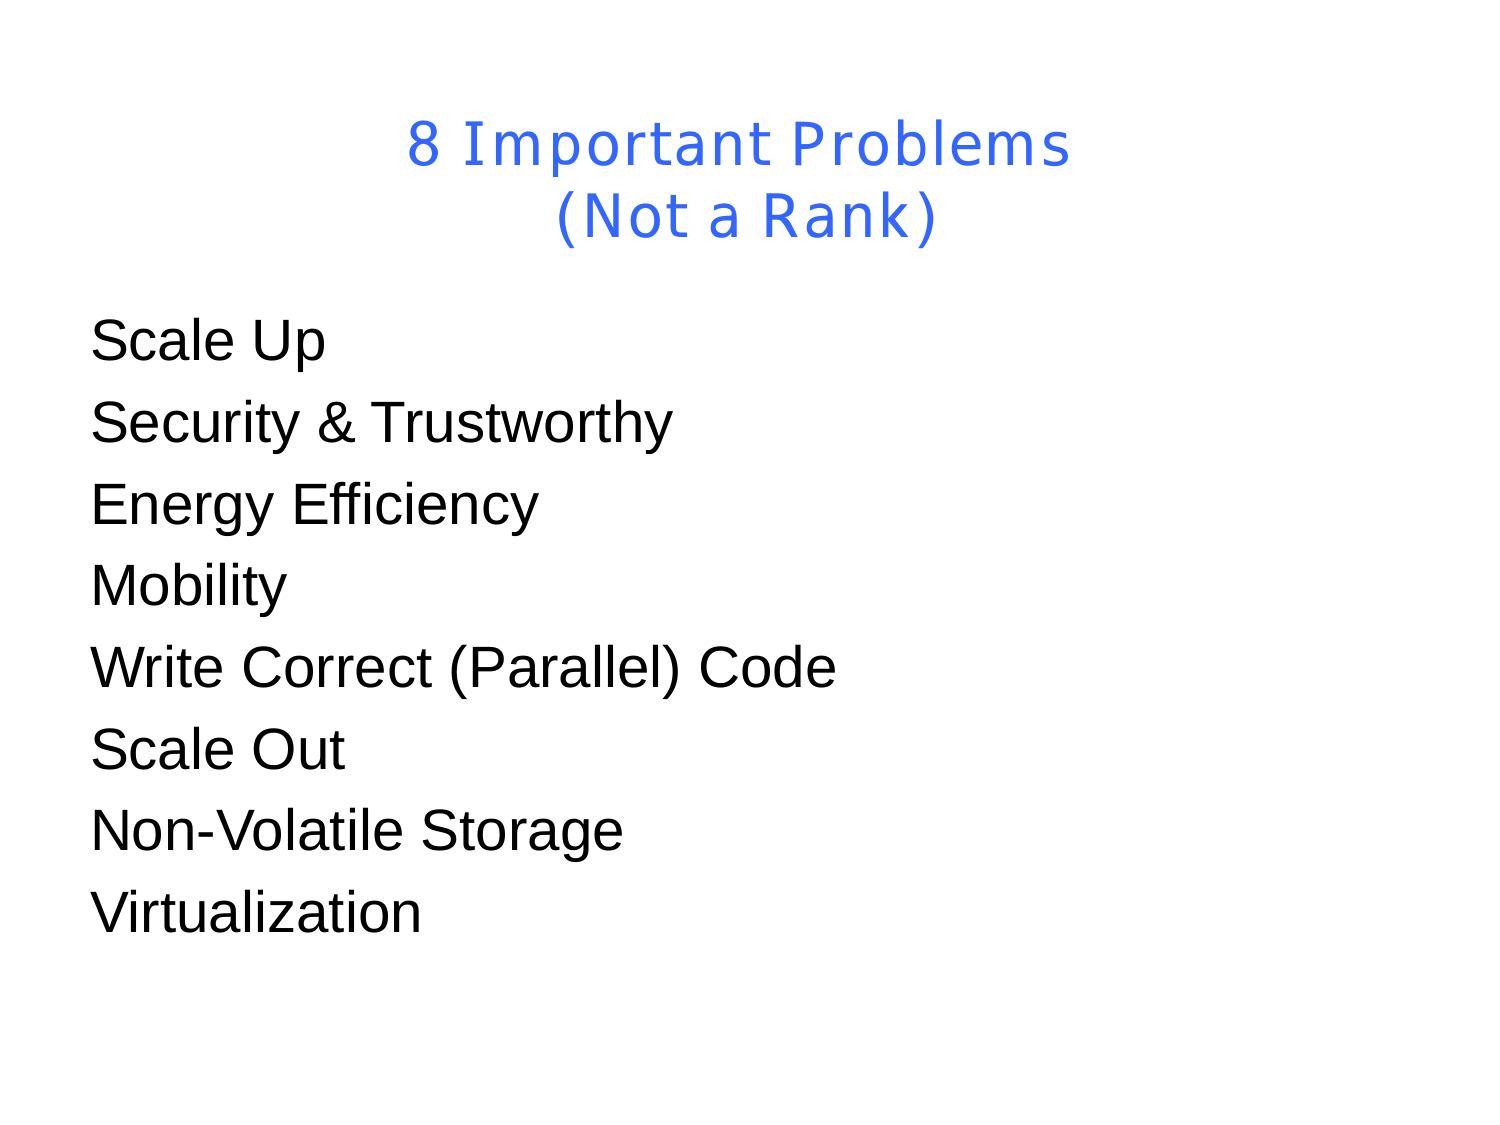

# 8 Important Problems (Not a Rank)
Scale Up
Security & Trustworthy
Energy Efficiency
Mobility
Write Correct (Parallel) Code
Scale Out
Non-Volatile Storage
Virtualization